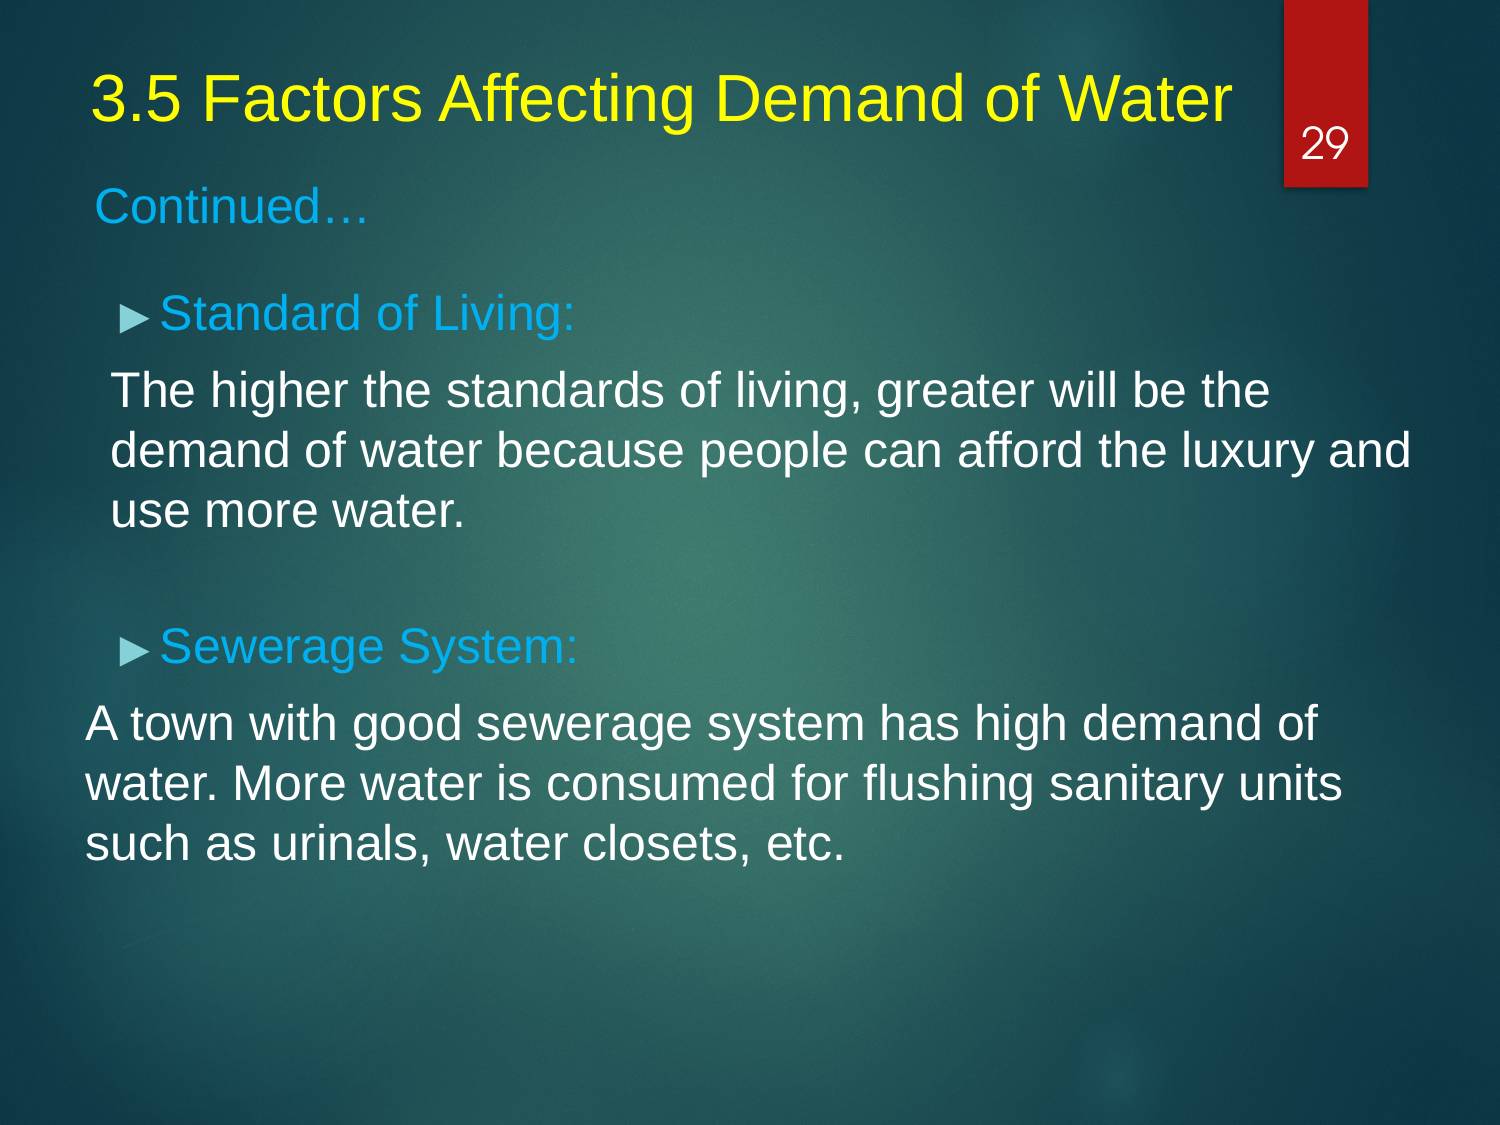

29
# 3.5 Factors Affecting Demand of Water
Continued…
Standard of Living:
The higher the standards of living, greater will be the demand of water because people can afford the luxury and use more water.
Sewerage System:
A town with good sewerage system has high demand of water. More water is consumed for flushing sanitary units such as urinals, water closets, etc.